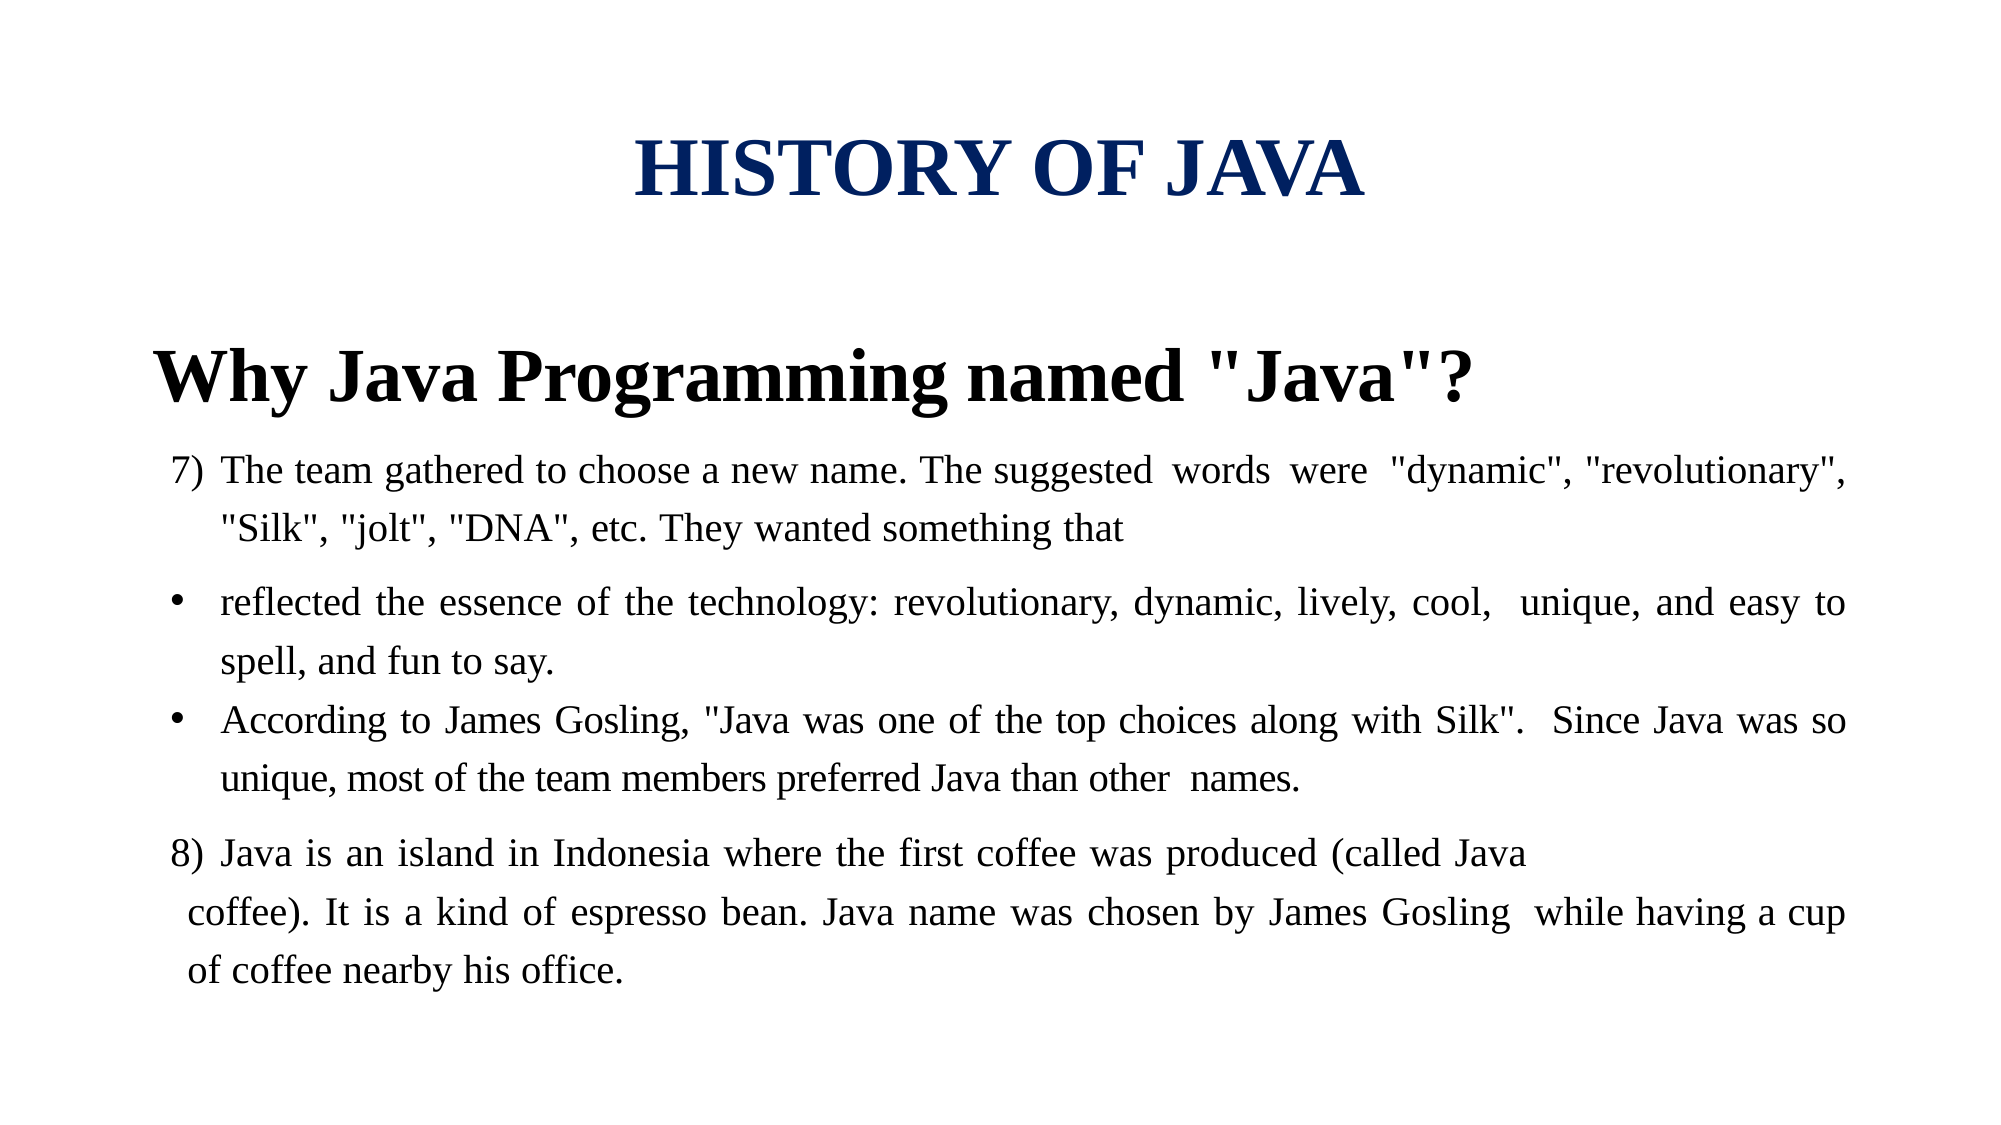

# HISTORY OF JAVA
Why Java Programming named "Java"?
The team gathered to choose a new name. The suggested words were  "dynamic", "revolutionary", "Silk", "jolt", "DNA", etc. They wanted something that
reflected the essence of the technology: revolutionary, dynamic, lively, cool,  unique, and easy to spell, and fun to say.
According to James Gosling, "Java was one of the top choices along with Silk".  Since Java was so unique, most of the team members preferred Java than other  names.
Java is an island in Indonesia where the first coffee was produced (called Java
coffee). It is a kind of espresso bean. Java name was chosen by James Gosling  while having a cup of coffee nearby his office.